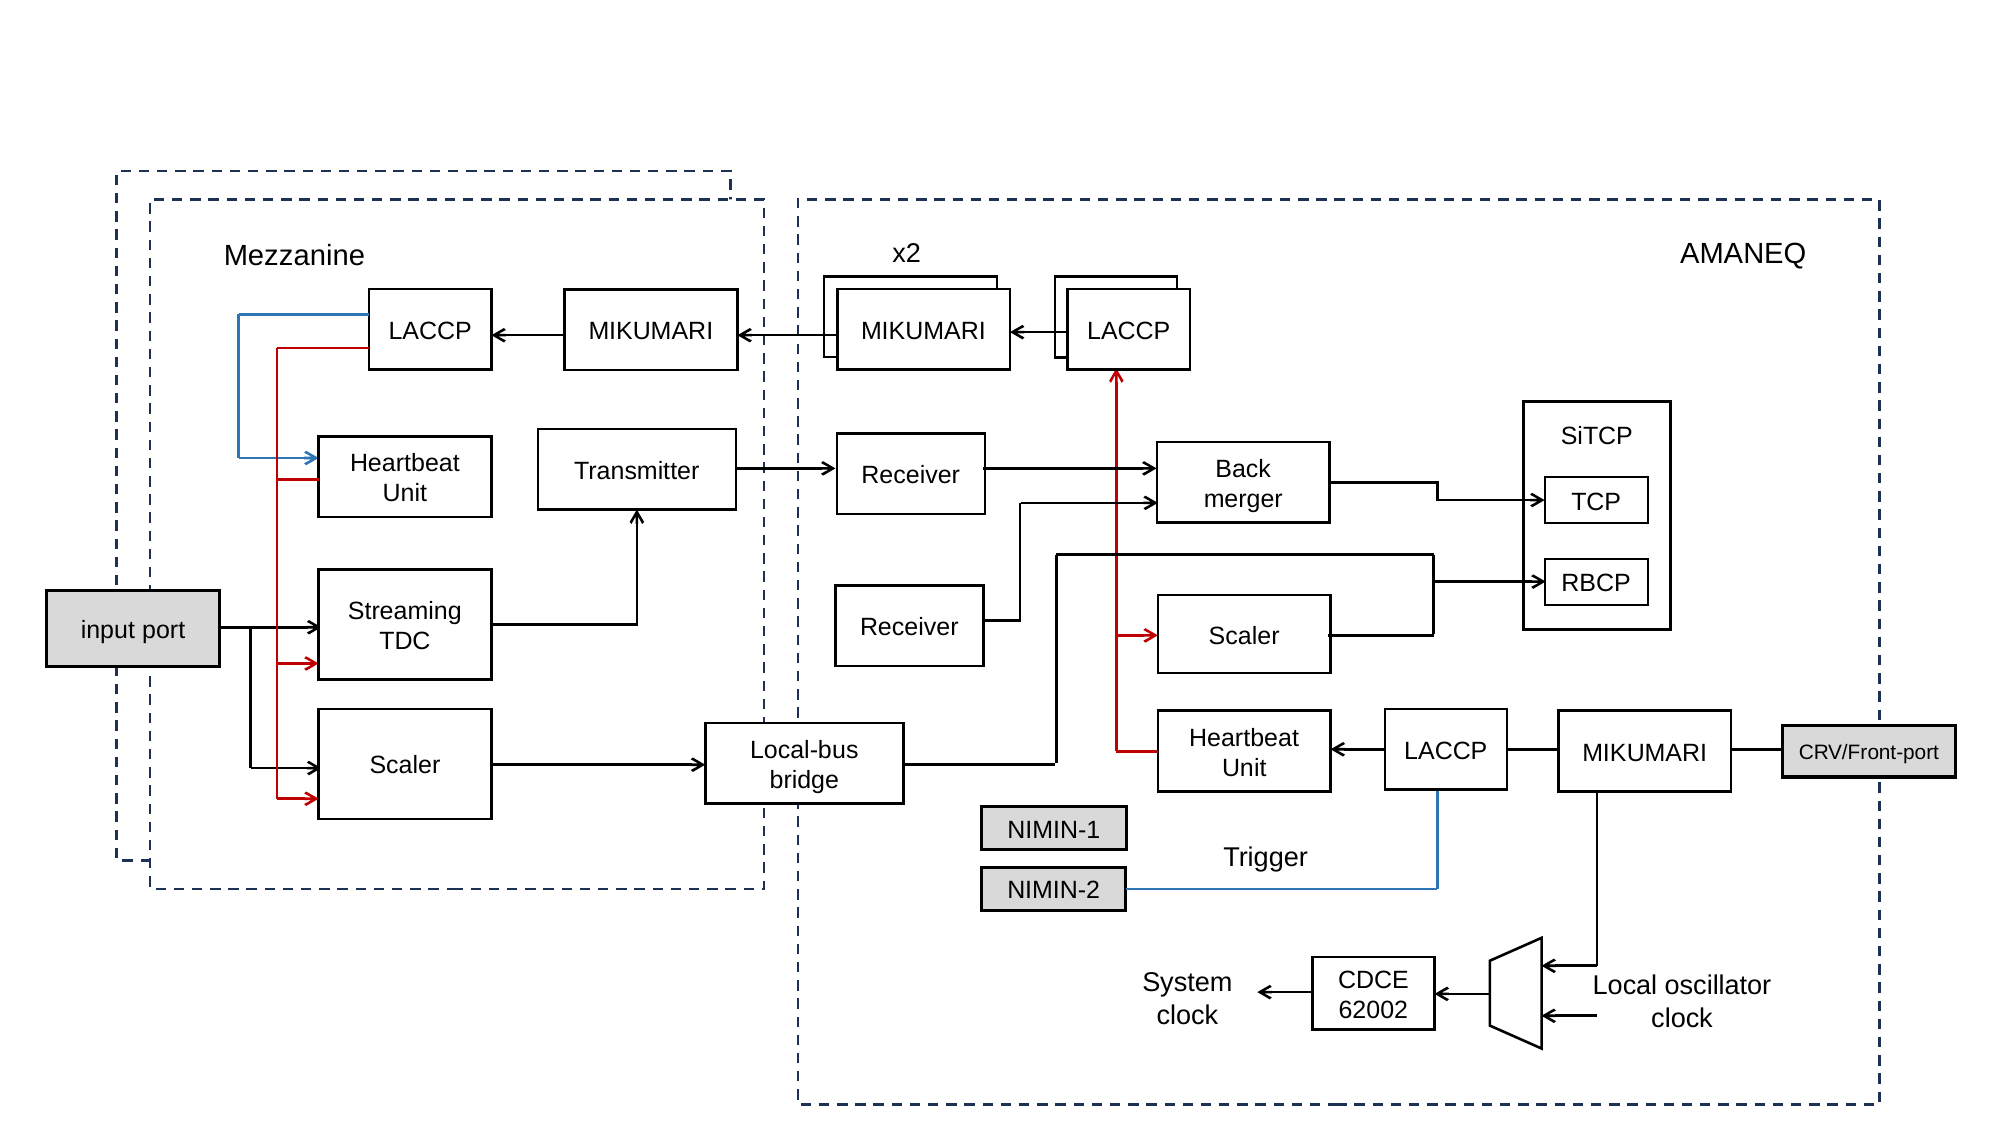

AMANEQ
x2
Mezzanine
MIKUMARI
LACCP
LACCP
MIKUMARI
LACCP
MIKUMARI

SiTCP
Transmitter
Receiver
Heartbeat
Unit
Back
merger
TCP
RBCP
Streaming
TDC
Receiver
input port
Scaler
Scaler
LACCP
Heartbeat
Unit
MIKUMARI
Local-bus
bridge
CRV/Front-port
NIMIN-1
Trigger
NIMIN-2
CDCE
62002
System
clock
Local oscillator clock